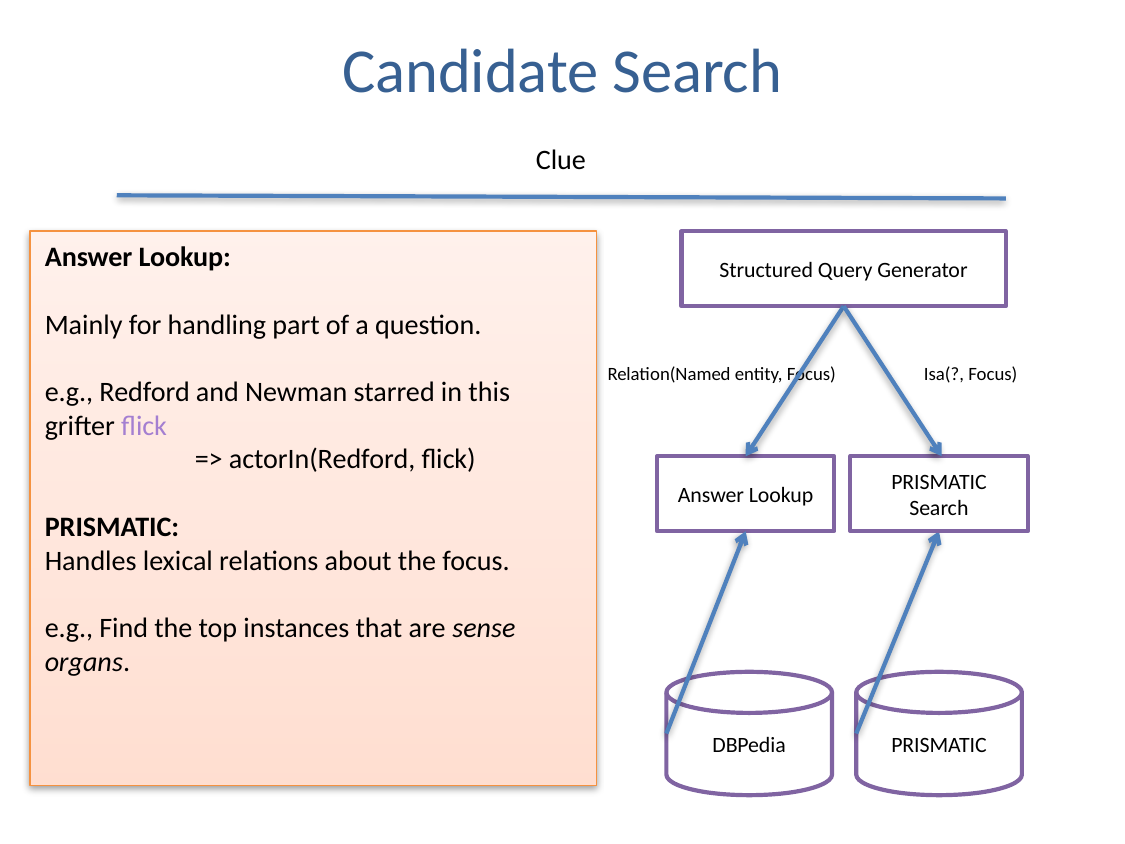

# Candidate Search
Clue
Answer Lookup:

Mainly for handling part of a question.

e.g., Redford and Newman starred in this grifter flick
	=> actorIn(Redford, flick)

PRISMATIC:
Handles lexical relations about the focus.

e.g., Find the top instances that are sense organs.

Structured Query Generator
Relation(Named entity, Focus)
Isa(?, Focus)
Answer Lookup
PRISMATIC
Search
DBPedia
PRISMATIC